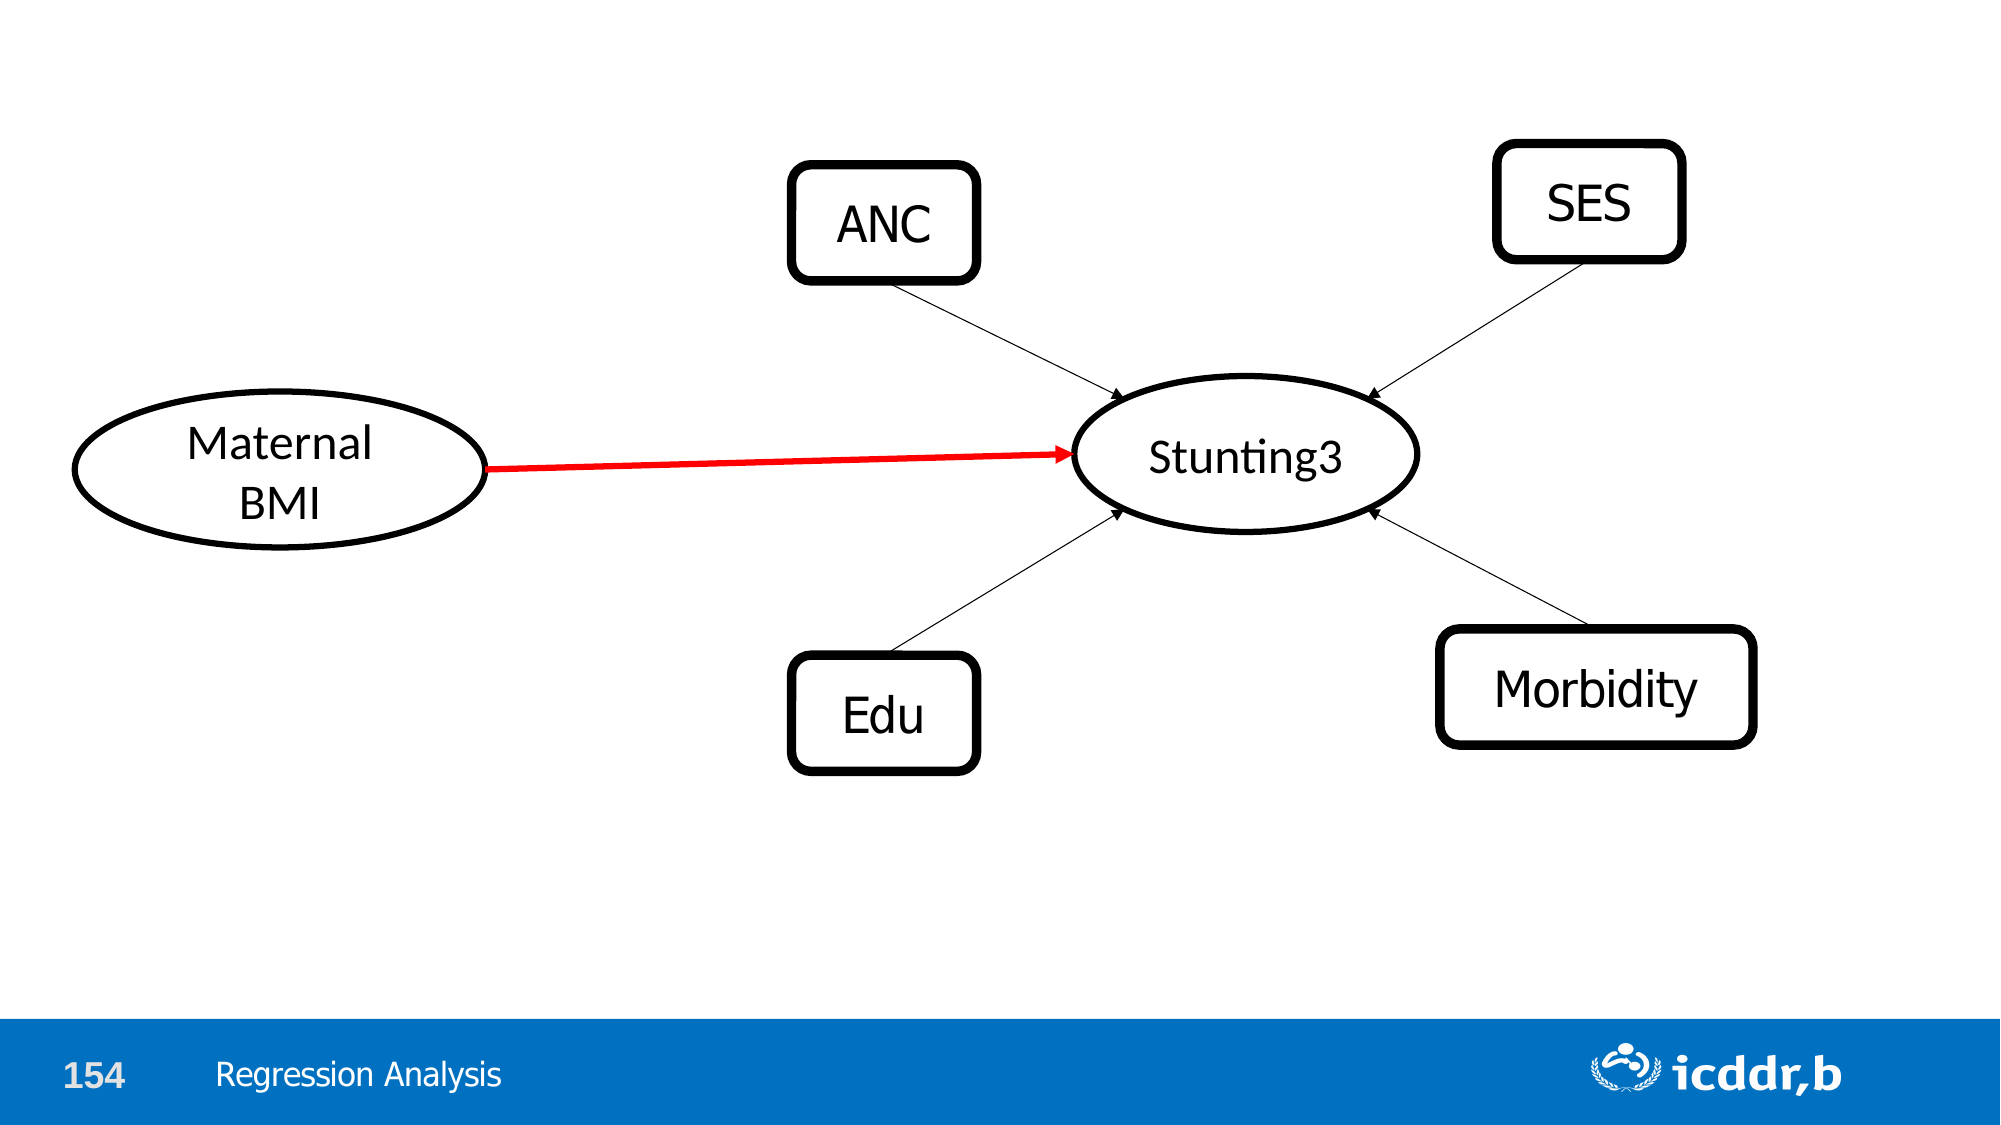

SES
ANC
Stunting3
Maternal BMI
Morbidity
Edu